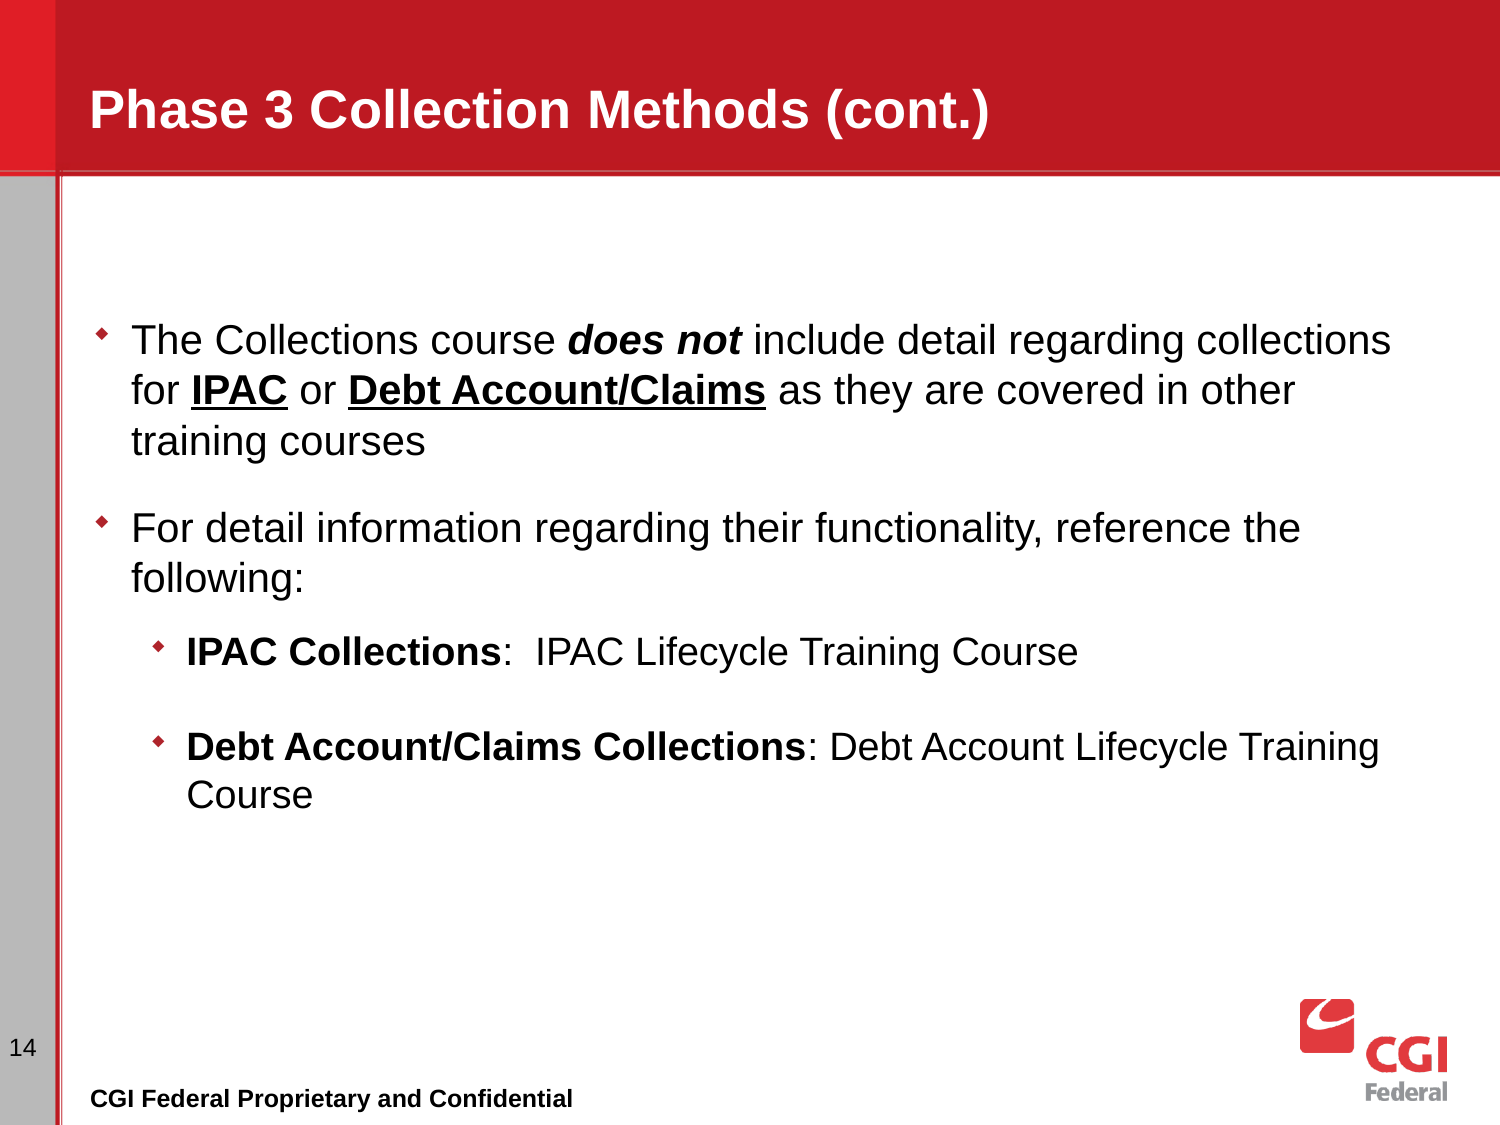

# Phase 3 Collection Methods (cont.)
The Collections course does not include detail regarding collections for IPAC or Debt Account/Claims as they are covered in other training courses

For detail information regarding their functionality, reference the following:

IPAC Collections:  IPAC Lifecycle Training Course

Debt Account/Claims Collections: Debt Account Lifecycle Training Course
14
CGI Federal Proprietary and Confidential